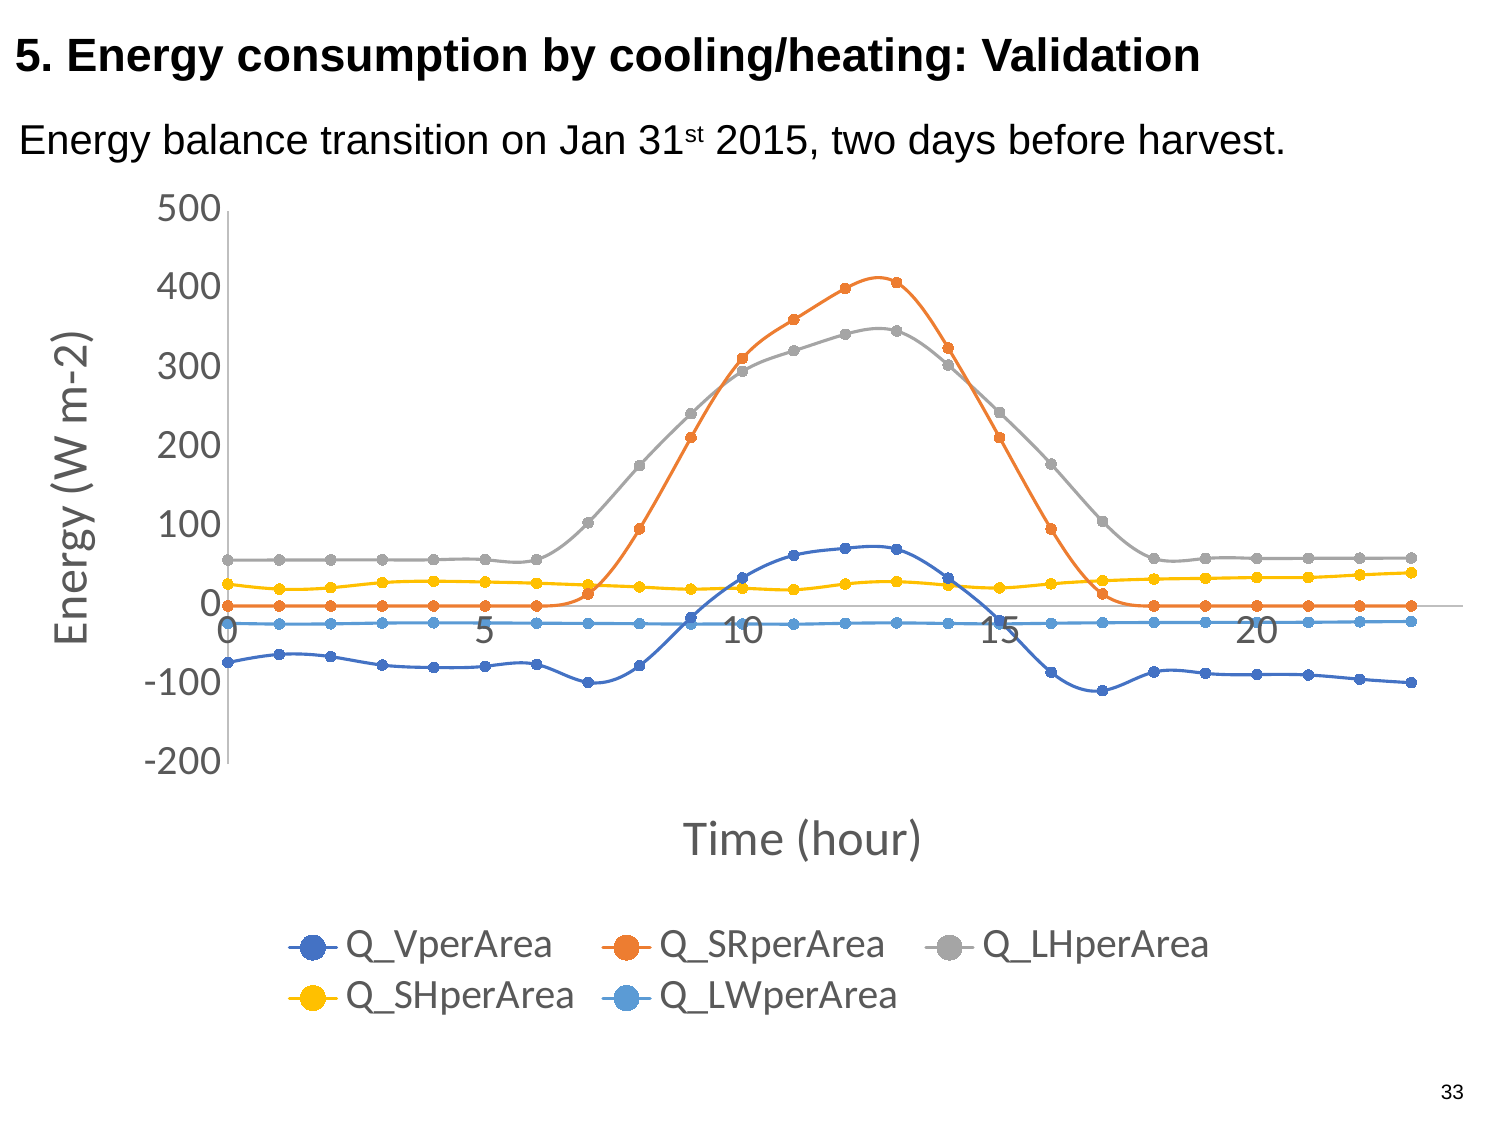

# 5. Energy consumption by cooling/heating: Validation
Energy balance transition on Jan 31st 2015, two days before harvest.

### Chart

| Category | Q_VperArea | Q_SRperArea | Q_LHperArea | Q_SHperArea | Q_LWperArea |
|---|---|---|---|---|---|
33